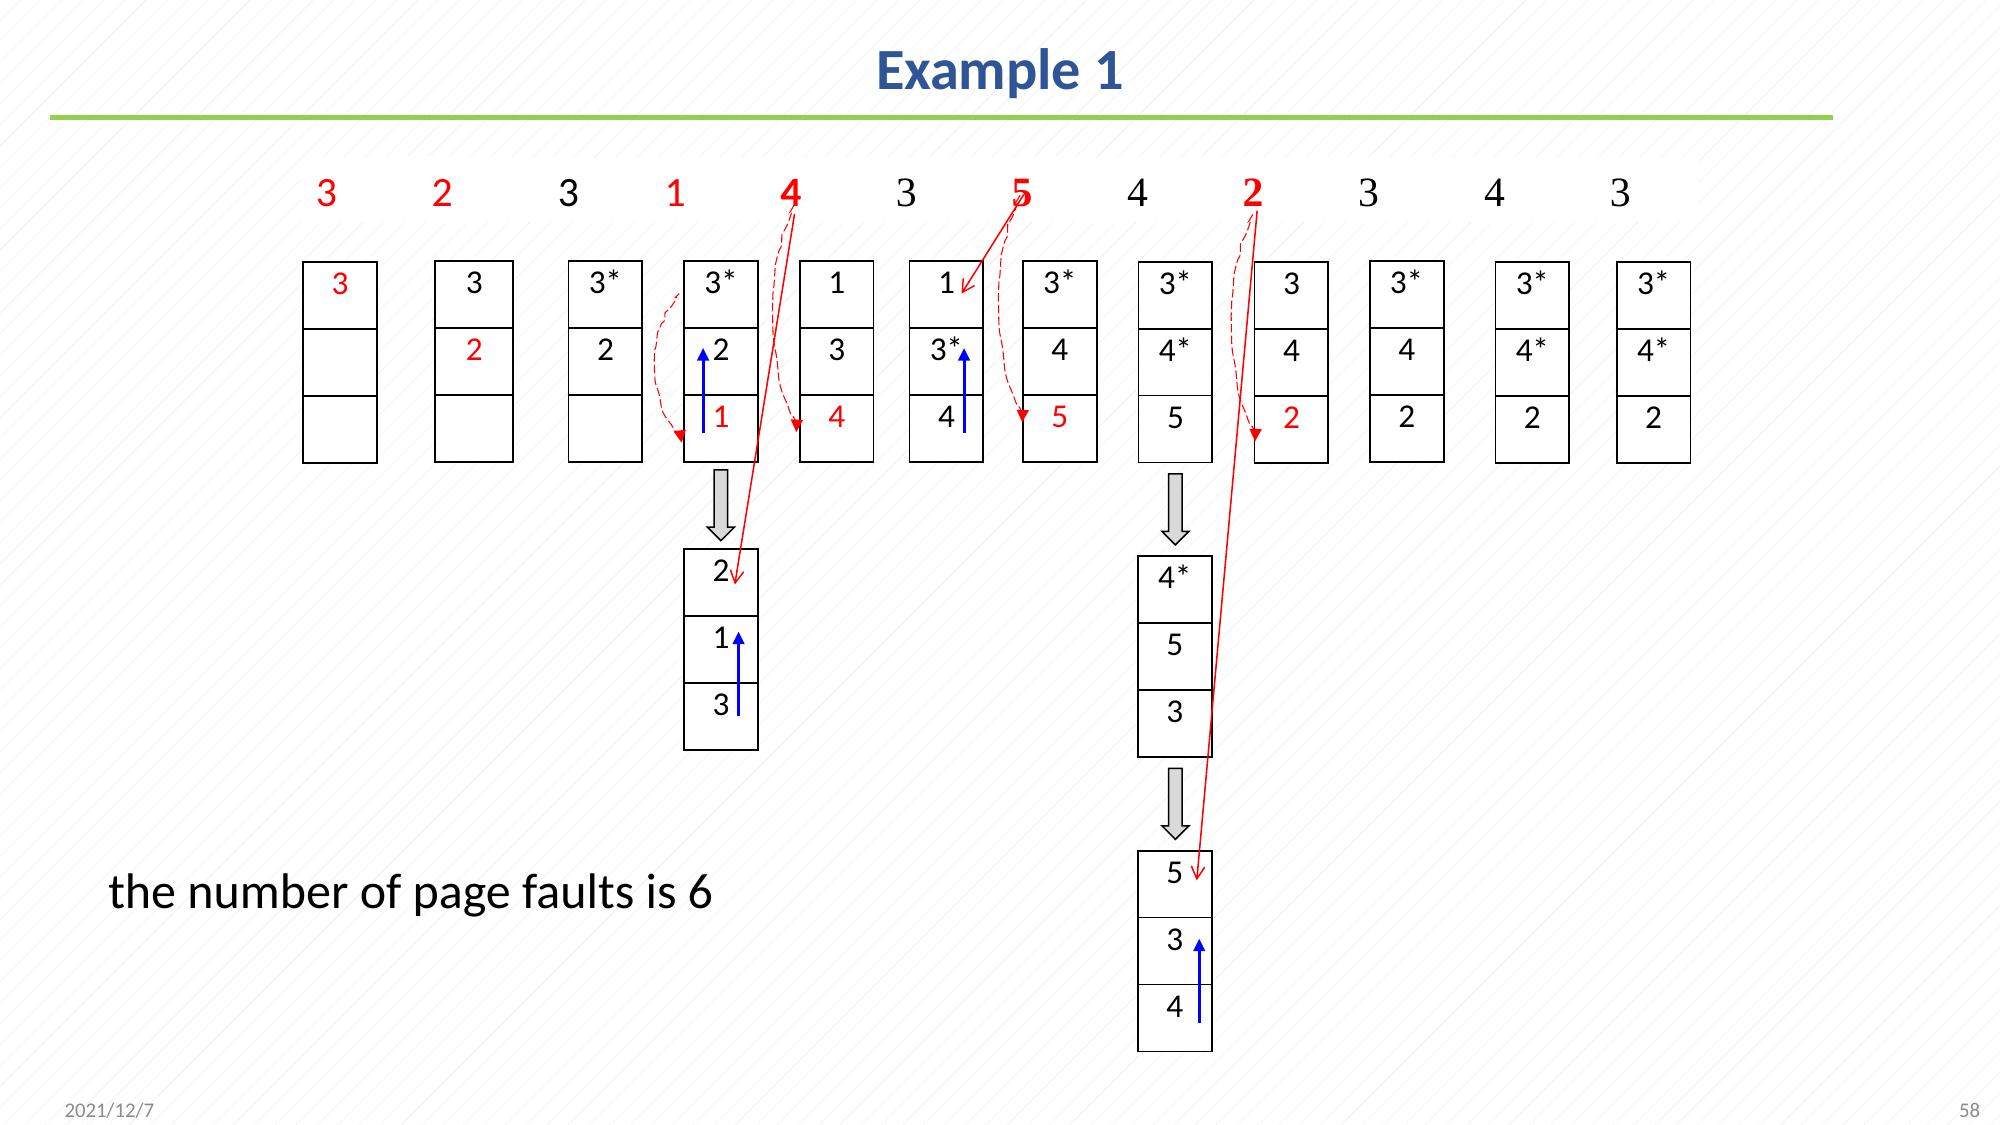

# Example 1
3         2          3         1         4         3         5         4         2         3          4          3

| 3\* |
| --- |
| 4 |
| 5 |
| 3\* |
| --- |
| 4 |
| 2 |
| 1 |
| --- |
| 3 |
| 4 |
| 1 |
| --- |
| 3\* |
| 4 |
| 3 |
| --- |
| 2 |
|  |
| 3\* |
| --- |
| 2 |
|  |
| 3\* |
| --- |
| 2 |
| 1 |
| 3\* |
| --- |
| 4\* |
| 5 |
| 3 |
| --- |
|  |
|  |
| 3 |
| --- |
| 4 |
| 2 |
| 3\* |
| --- |
| 4\* |
| 2 |
| 3\* |
| --- |
| 4\* |
| 2 |

| 2 |
| --- |
| 1 |
| 3 |
| 4\* |
| --- |
| 5 |
| 3 |

the number of page faults is 6
| 5 |
| --- |
| 3 |
| 4 |
58
2021/12/7